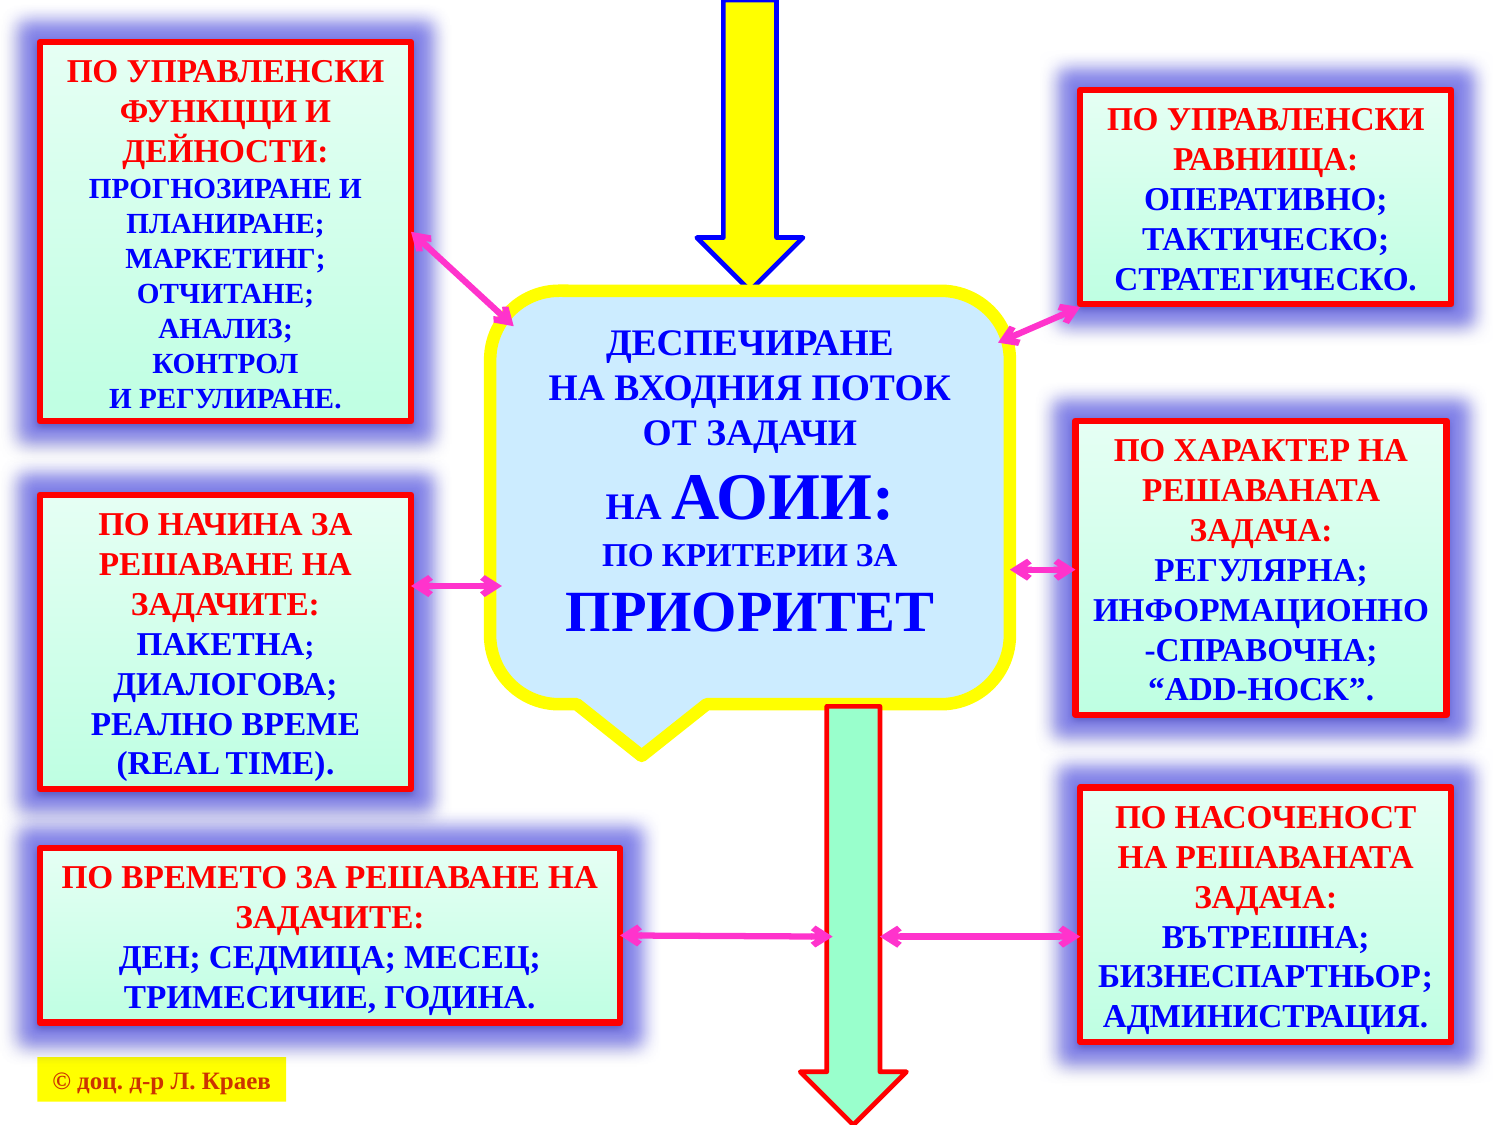

ПО УПРАВЛЕНСКИ ФУНКЦЦИ И ДЕЙНОСТИ:
ПРОГНОЗИРАНЕ И ПЛАНИРАНЕ;
МАРКЕТИНГ;
ОТЧИТАНЕ;
АНАЛИЗ;
КОНТРОЛ
И РЕГУЛИРАНЕ.
ПО УПРАВЛЕНСКИ
РАВНИЩА:
ОПЕРАТИВНО;
ТАКТИЧЕСКО;
СТРАТЕГИЧЕСКО.
ДЕСПЕЧИРАНЕ
НА ВХОДНИЯ ПОТОК ОТ ЗАДАЧИ
НА АОИИ:
ПО КРИТЕРИИ ЗА
ПРИОРИТЕТ
ПО ХАРАКТЕР НА
РЕШАВАНАТА
ЗАДАЧА:
РЕГУЛЯРНА;
ИНФОРМАЦИОННО-СПРАВОЧНА;
“ADD-HOCK”.
ПО НАЧИНА ЗА РЕШАВАНЕ НА
ЗАДАЧИТЕ:
ПАКЕТНА;
ДИАЛОГОВА;
РЕАЛНО ВРЕМЕ
(REAL TIME).

ПО НАСОЧЕНОСТ НА РЕШАВАНАТА
ЗАДАЧА:
ВЪТРЕШНА;
БИЗНЕСПАРТНЬОР;
АДМИНИСТРАЦИЯ.
ПО ВРЕМЕТО ЗА РЕШАВАНЕ НА
ЗАДАЧИТЕ:
ДЕН; СЕДМИЦА; МЕСЕЦ; ТРИМЕСИЧИЕ, ГОДИНА.
© доц. д-р Л. Краев